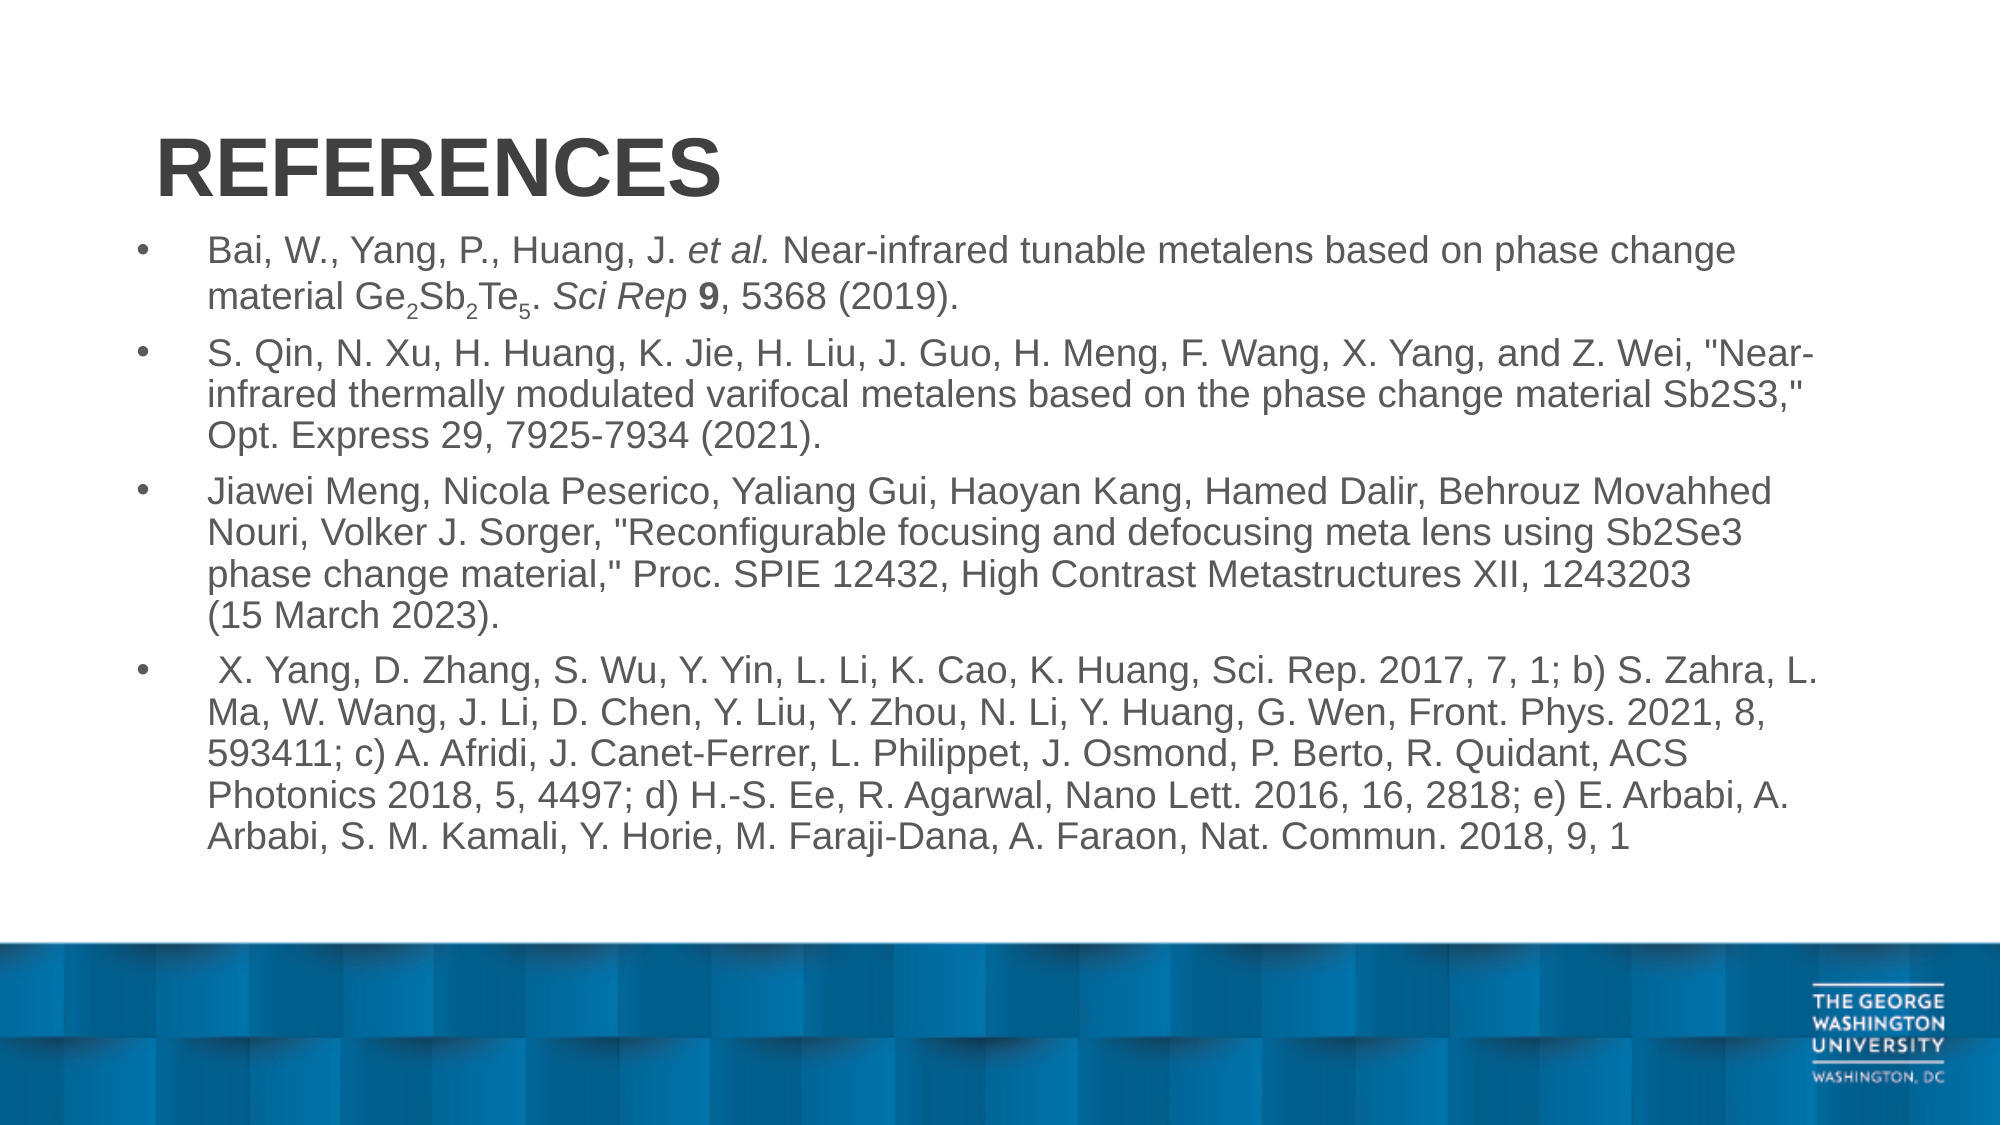

# REFERENCES
Bai, W., Yang, P., Huang, J. et al. Near-infrared tunable metalens based on phase change material Ge2Sb2Te5. Sci Rep 9, 5368 (2019).
S. Qin, N. Xu, H. Huang, K. Jie, H. Liu, J. Guo, H. Meng, F. Wang, X. Yang, and Z. Wei, "Near-infrared thermally modulated varifocal metalens based on the phase change material Sb2S3," Opt. Express 29, 7925-7934 (2021).
Jiawei Meng, Nicola Peserico, Yaliang Gui, Haoyan Kang, Hamed Dalir, Behrouz Movahhed Nouri, Volker J. Sorger, "Reconfigurable focusing and defocusing meta lens using Sb2Se3 phase change material," Proc. SPIE 12432, High Contrast Metastructures XII, 1243203 (15 March 2023).
 X. Yang, D. Zhang, S. Wu, Y. Yin, L. Li, K. Cao, K. Huang, Sci. Rep. 2017, 7, 1; b) S. Zahra, L. Ma, W. Wang, J. Li, D. Chen, Y. Liu, Y. Zhou, N. Li, Y. Huang, G. Wen, Front. Phys. 2021, 8, 593411; c) A. Afridi, J. Canet-Ferrer, L. Philippet, J. Osmond, P. Berto, R. Quidant, ACS Photonics 2018, 5, 4497; d) H.-S. Ee, R. Agarwal, Nano Lett. 2016, 16, 2818; e) E. Arbabi, A. Arbabi, S. M. Kamali, Y. Horie, M. Faraji-Dana, A. Faraon, Nat. Commun. 2018, 9, 1